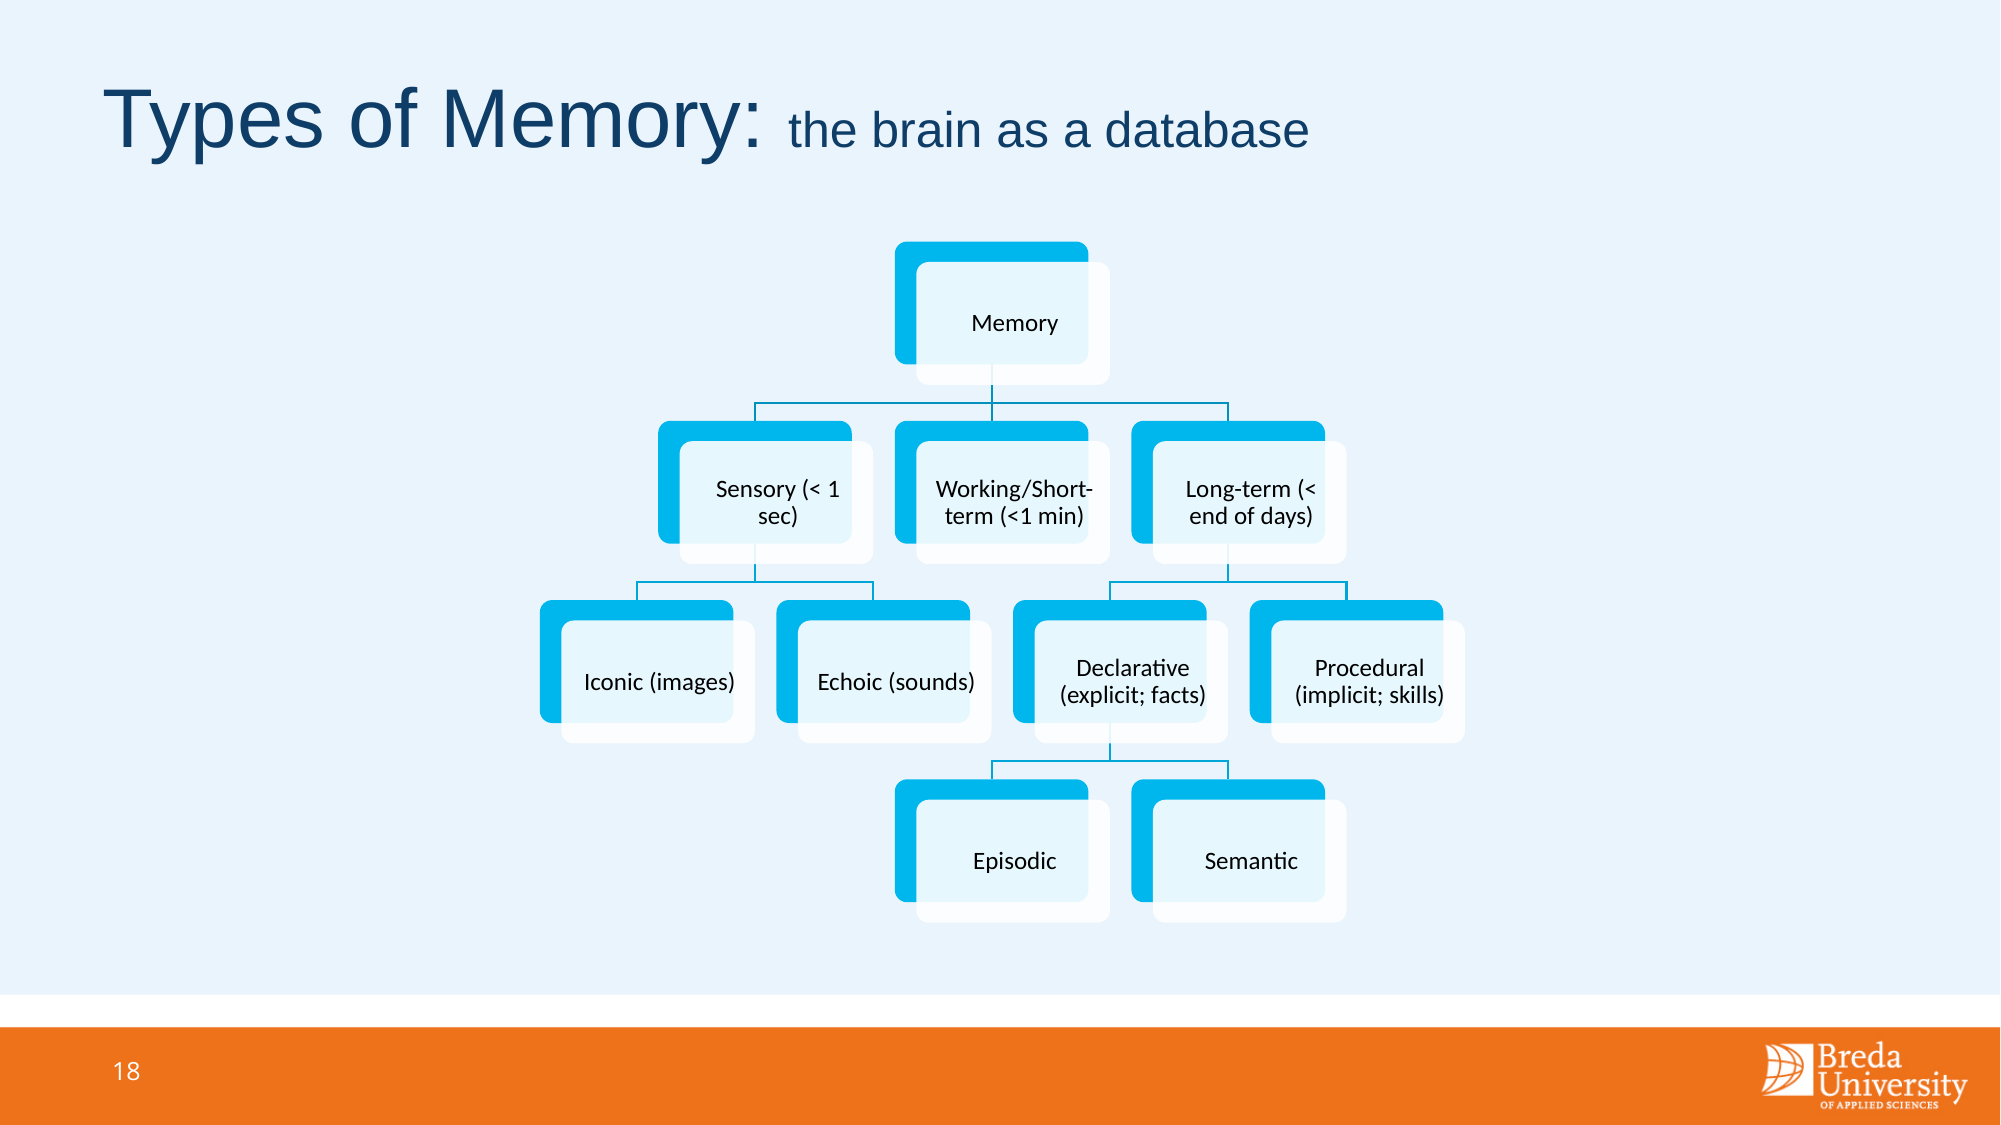

# Types of Memory: the brain as a database
Memory
Sensory (< 1 sec)
Iconic (images)
Echoic (sounds)
Working/Short-term (<1 min)
Long-term (< end of days)
Declarative (explicit; facts)
Episodic
Semantic
Procedural (implicit; skills)
18